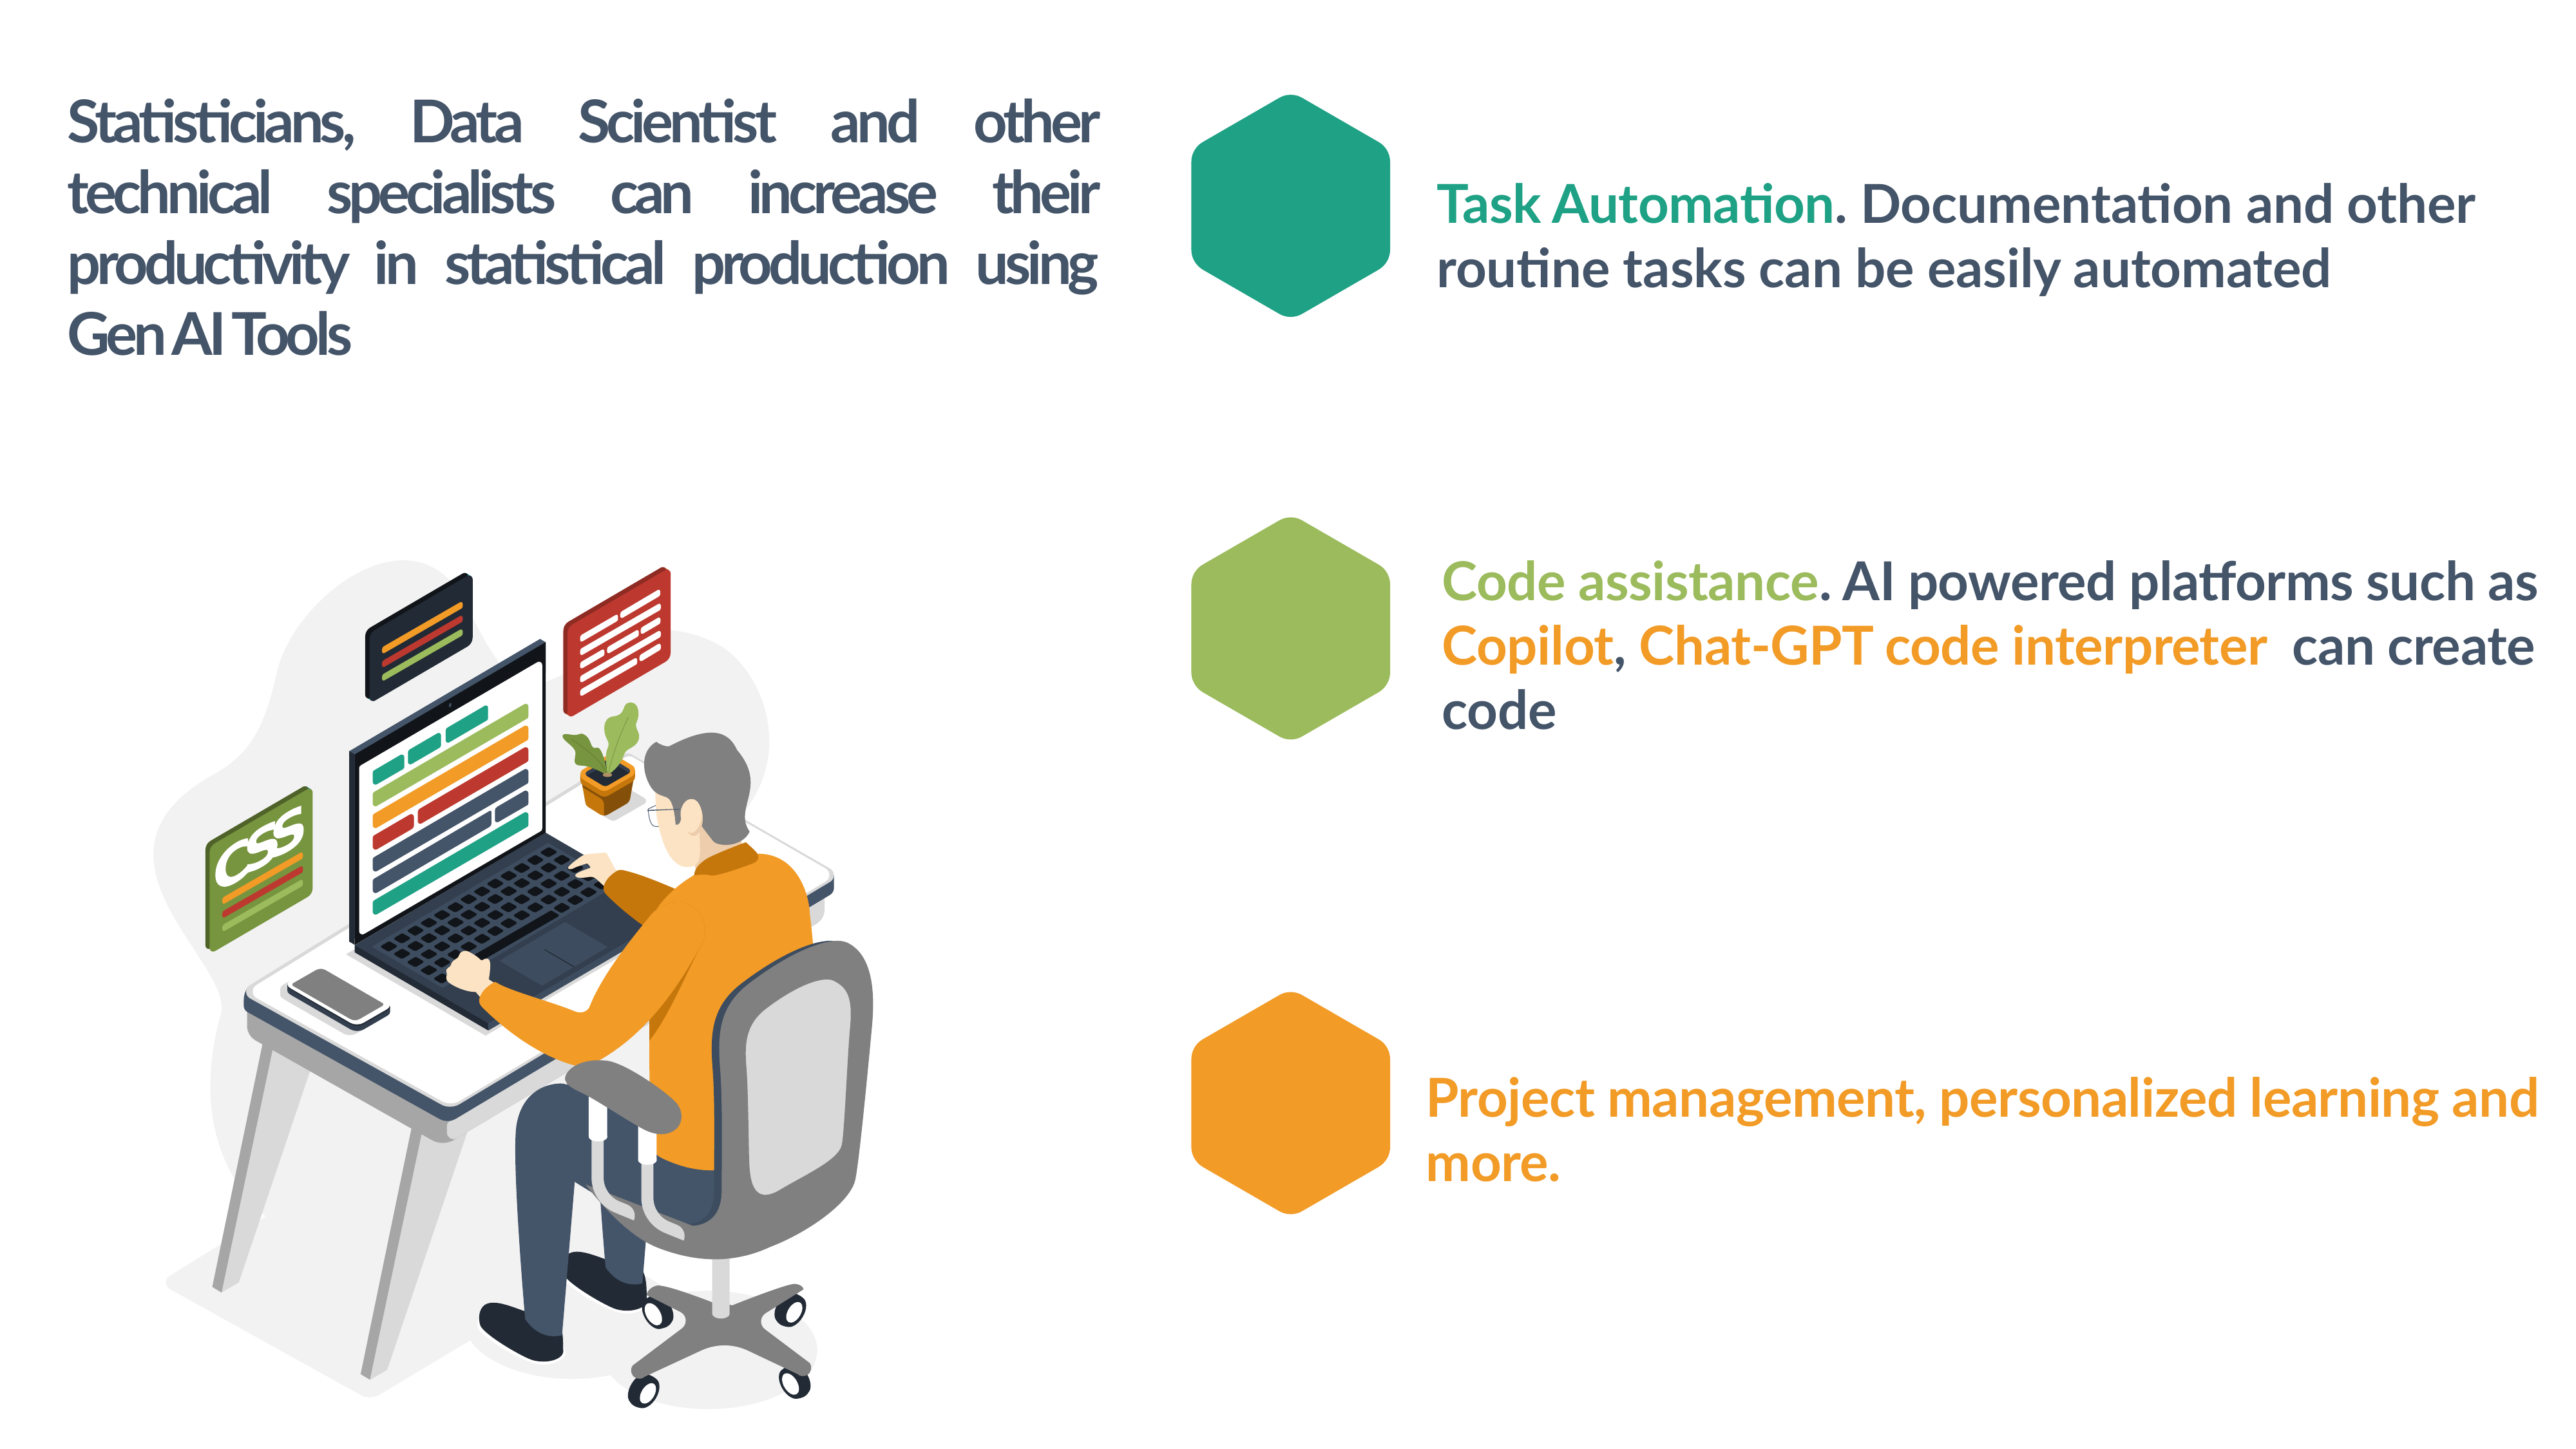

Statisticians, Data Scientist and other technical specialists can increase their productivity in statistical production using Gen AI Tools

Task Automation. Documentation and other routine tasks can be easily automated

Code assistance. AI powered platforms such as Copilot, Chat-GPT code interpreter  can create code

Project management, personalized learning and more.